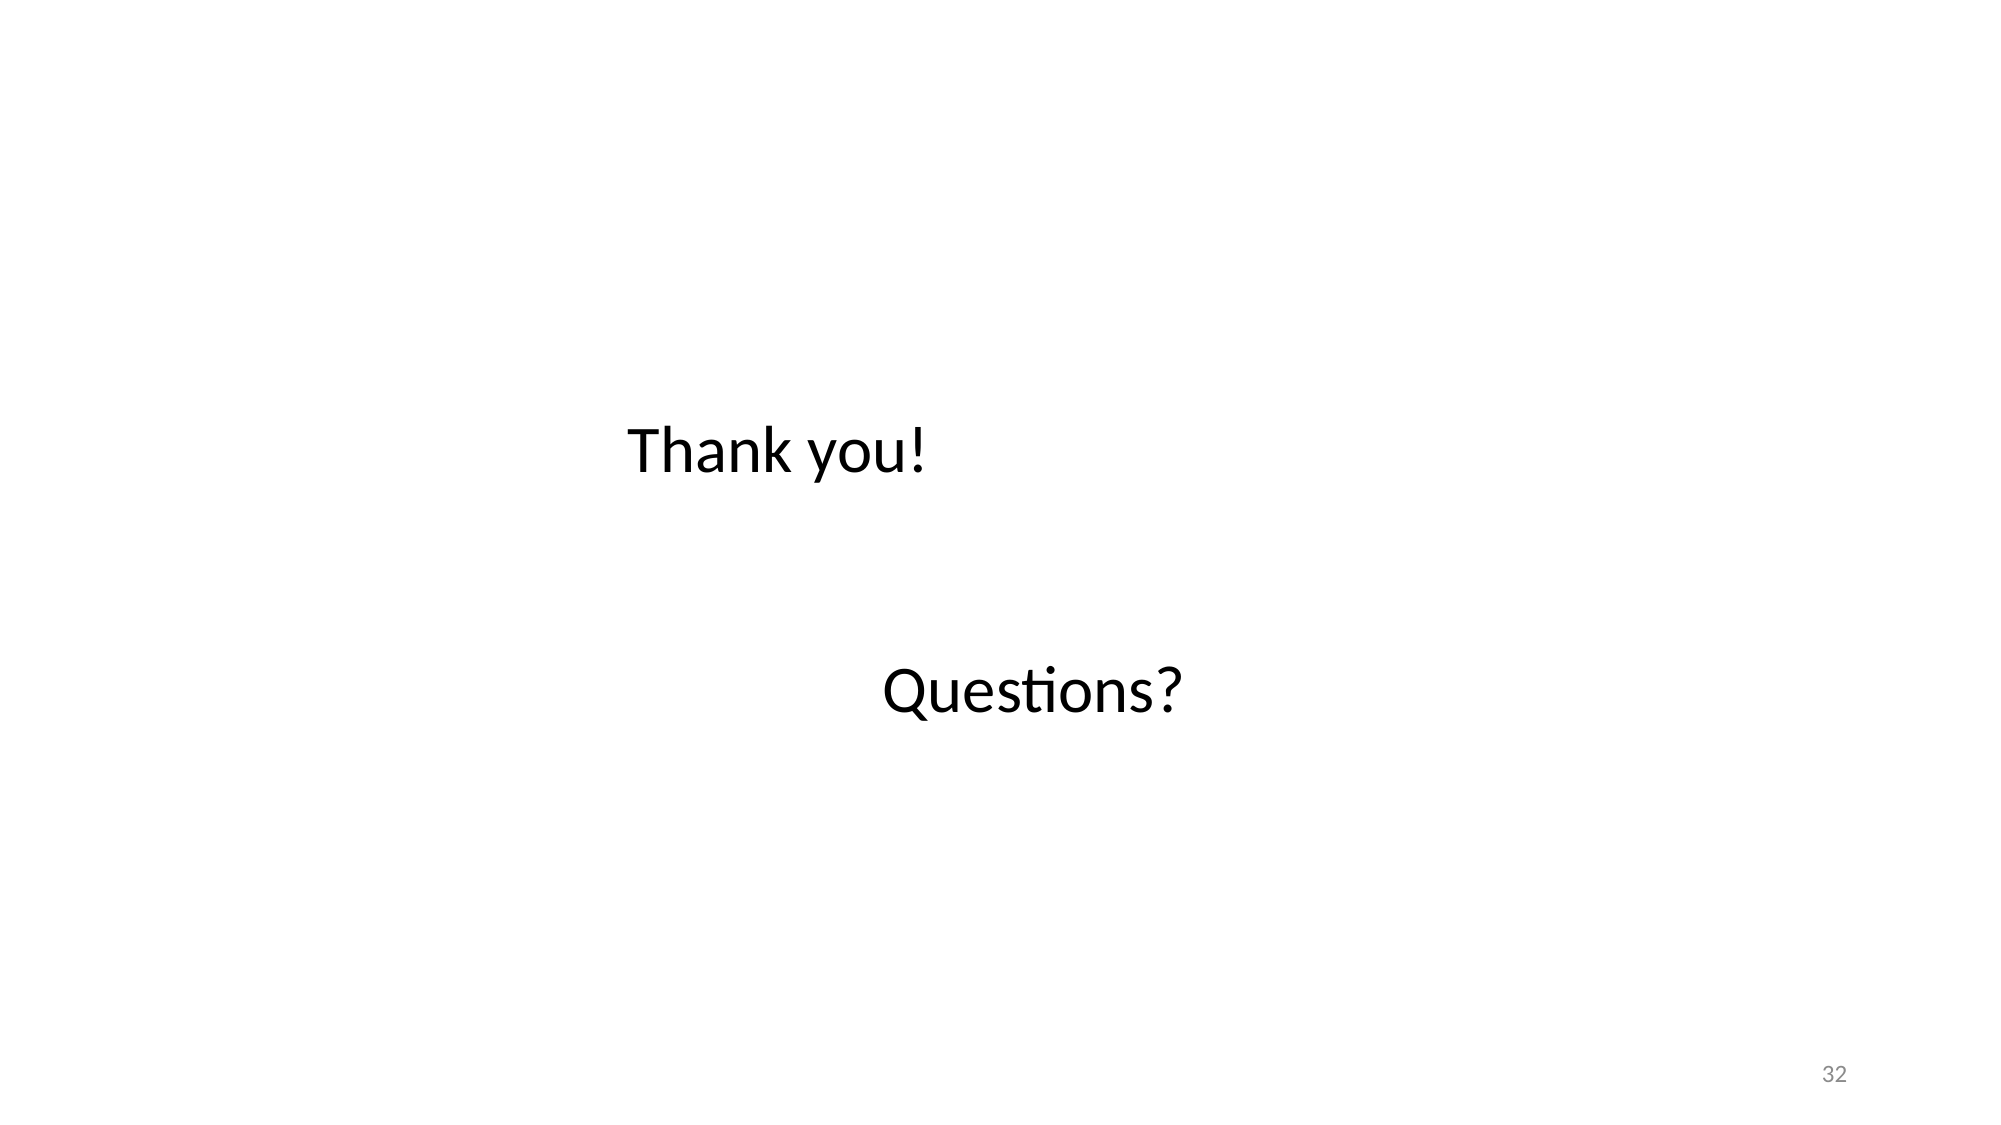

# Post Processing Volume

                                     Thank you!

                                                      Questions?

Construct volume of 1 patient
Select the largest connected volume
32